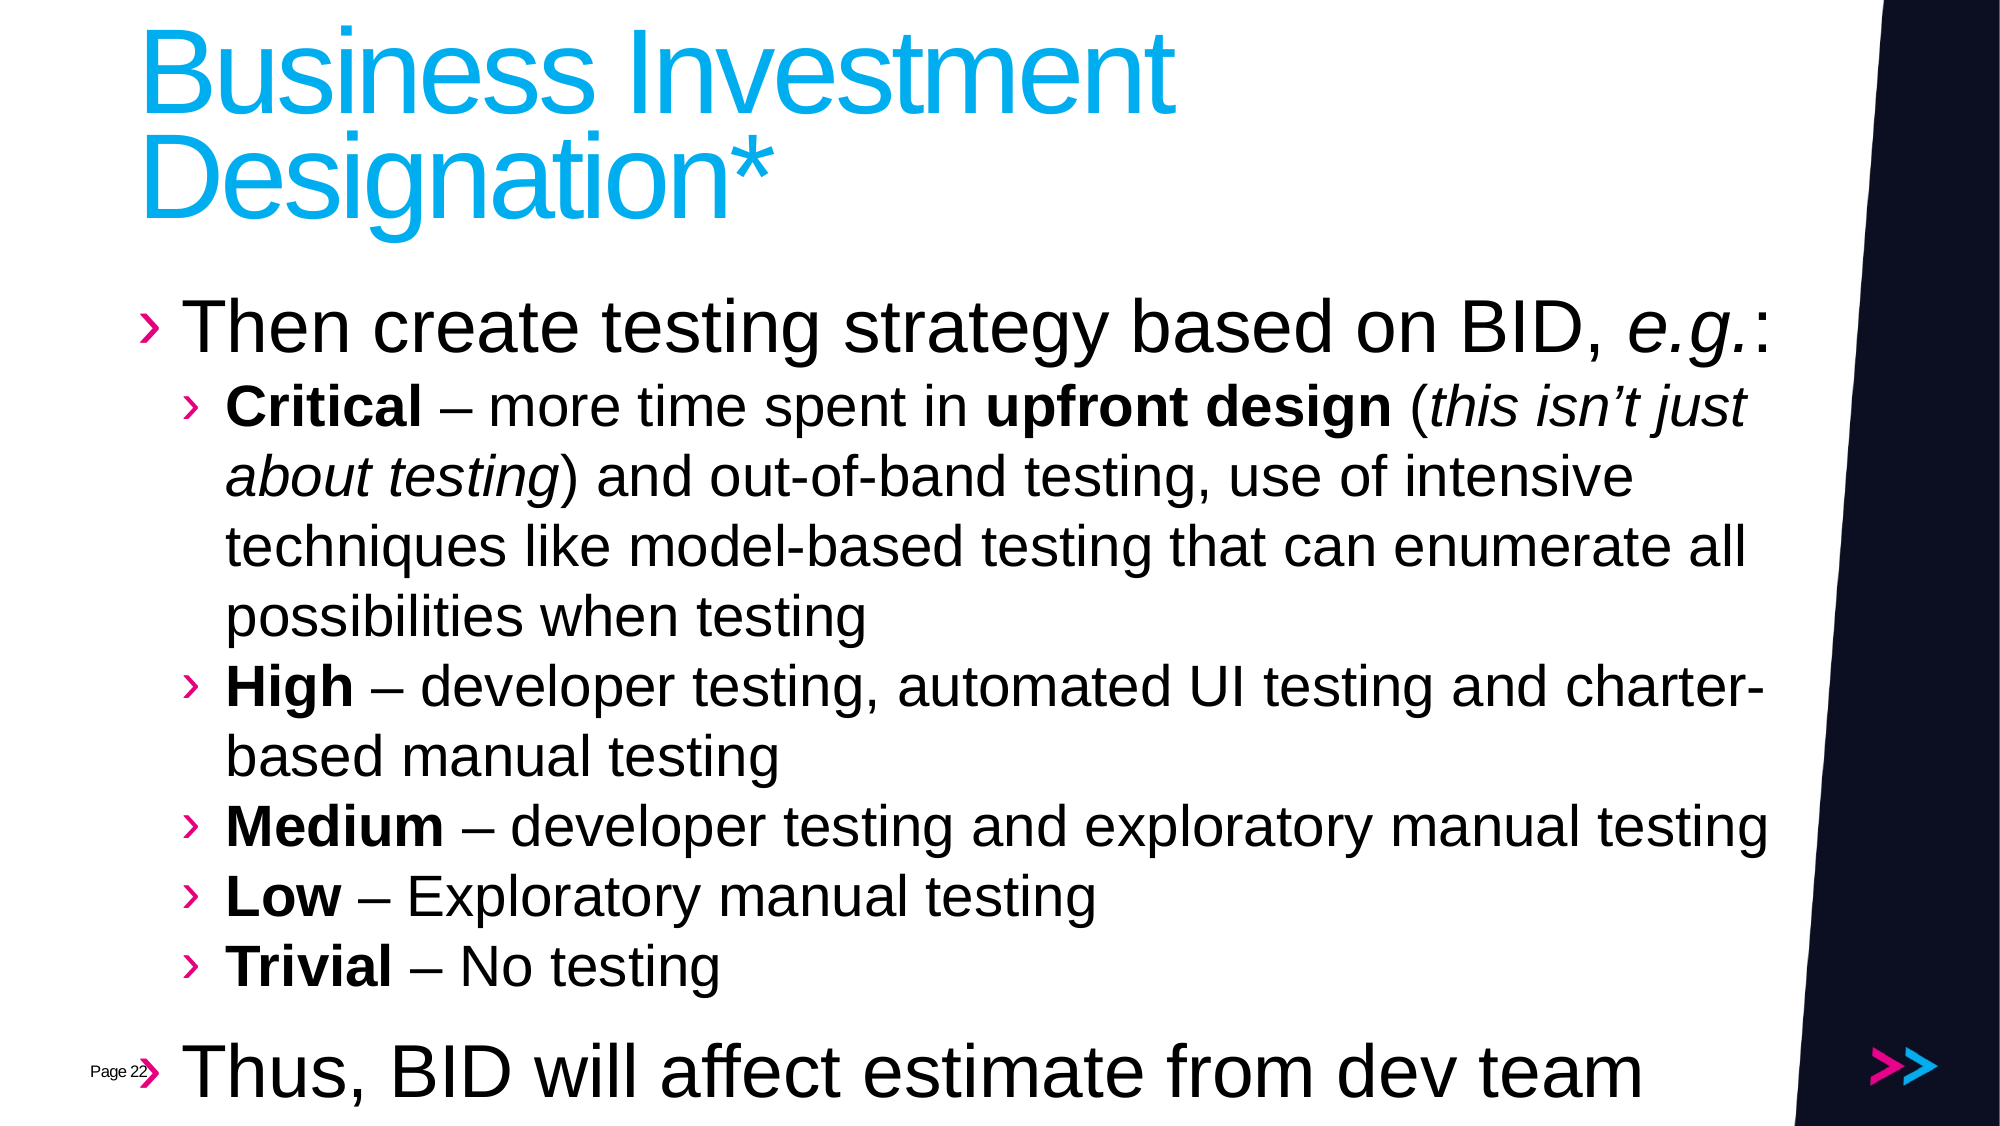

# Business Investment Designation*
Then create testing strategy based on BID, e.g.:
Critical – more time spent in upfront design (this isn’t just about testing) and out-of-band testing, use of intensive techniques like model-based testing that can enumerate all possibilities when testing
High – developer testing, automated UI testing and charter-based manual testing
Medium – developer testing and exploratory manual testing
Low – Exploratory manual testing
Trivial – No testing
Thus, BID will affect estimate from dev team
22